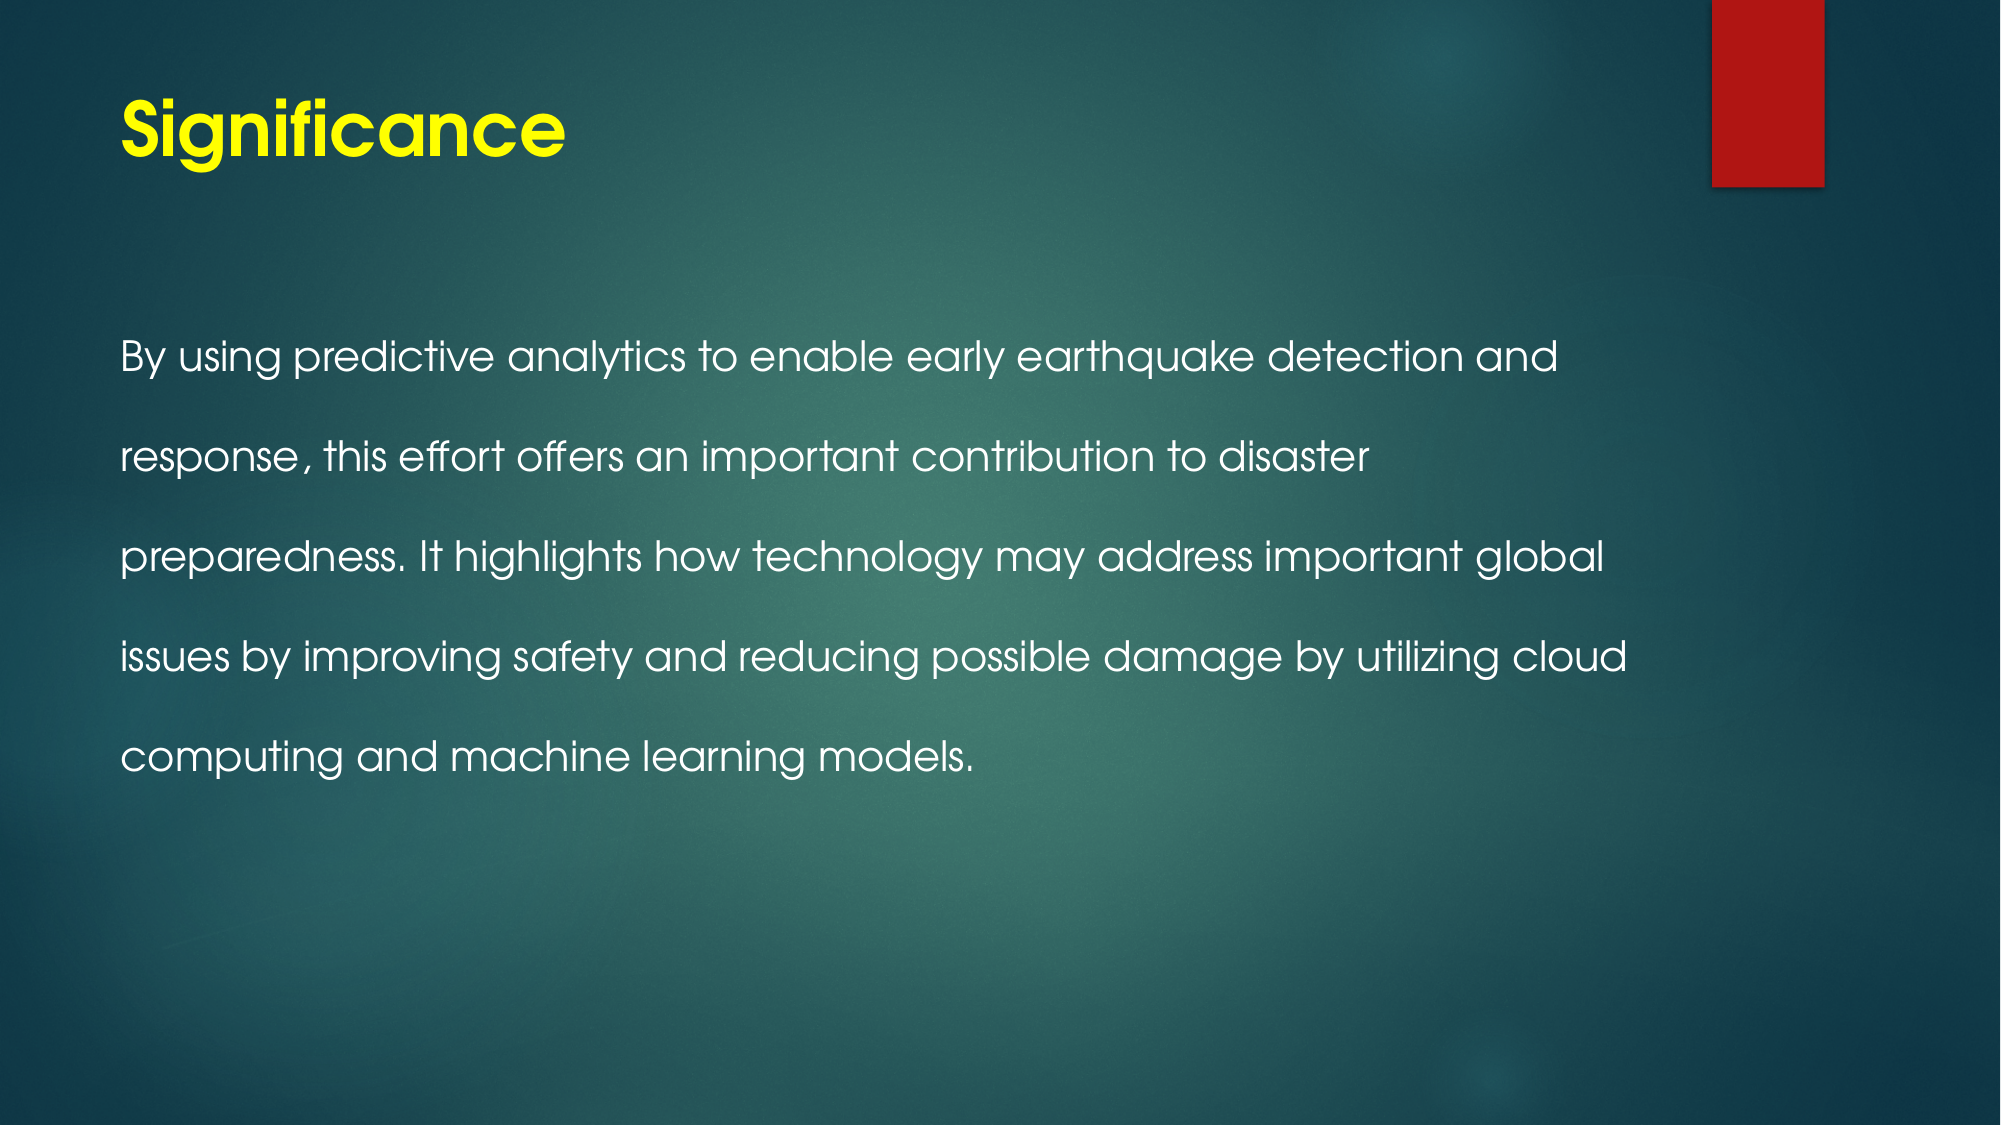

# Significance
By using predictive analytics to enable early earthquake detection and response, this effort offers an important contribution to disaster preparedness. It highlights how technology may address important global issues by improving safety and reducing possible damage by utilizing cloud computing and machine learning models.